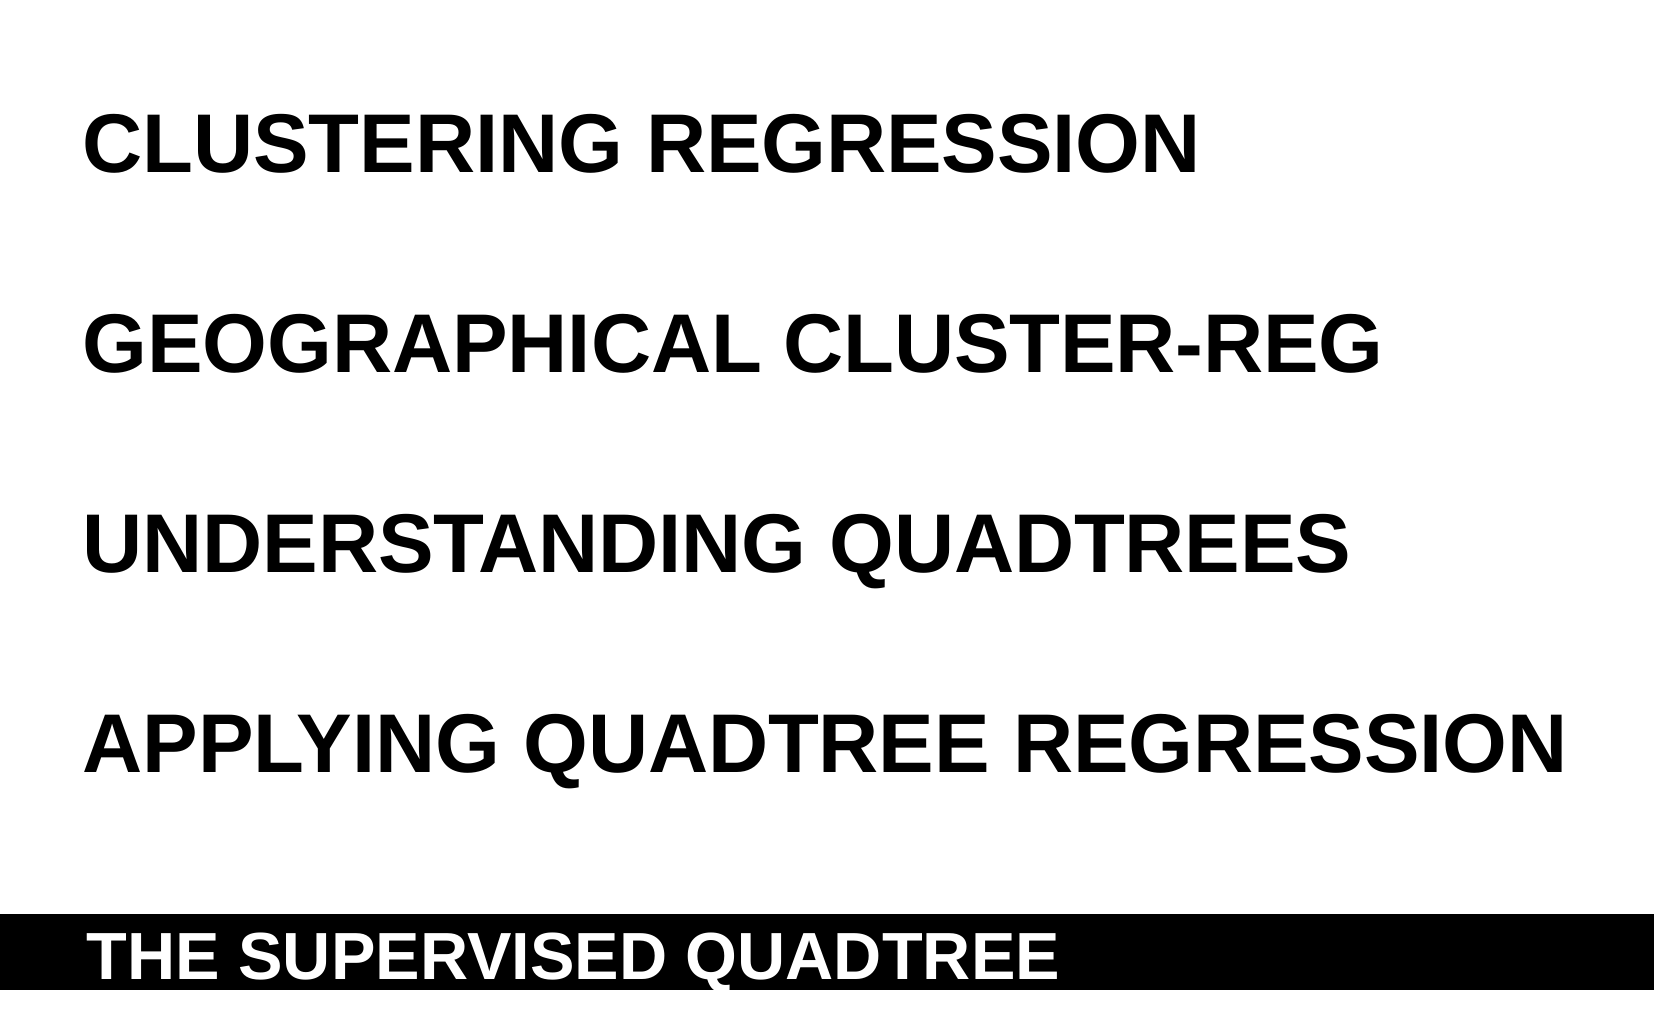

CLUSTERING REGRESSION

GEOGRAPHICAL CLUSTER-REG

UNDERSTANDING QUADTREES

APPLYING QUADTREE REGRESSION
THE SUPERVISED QUADTREE